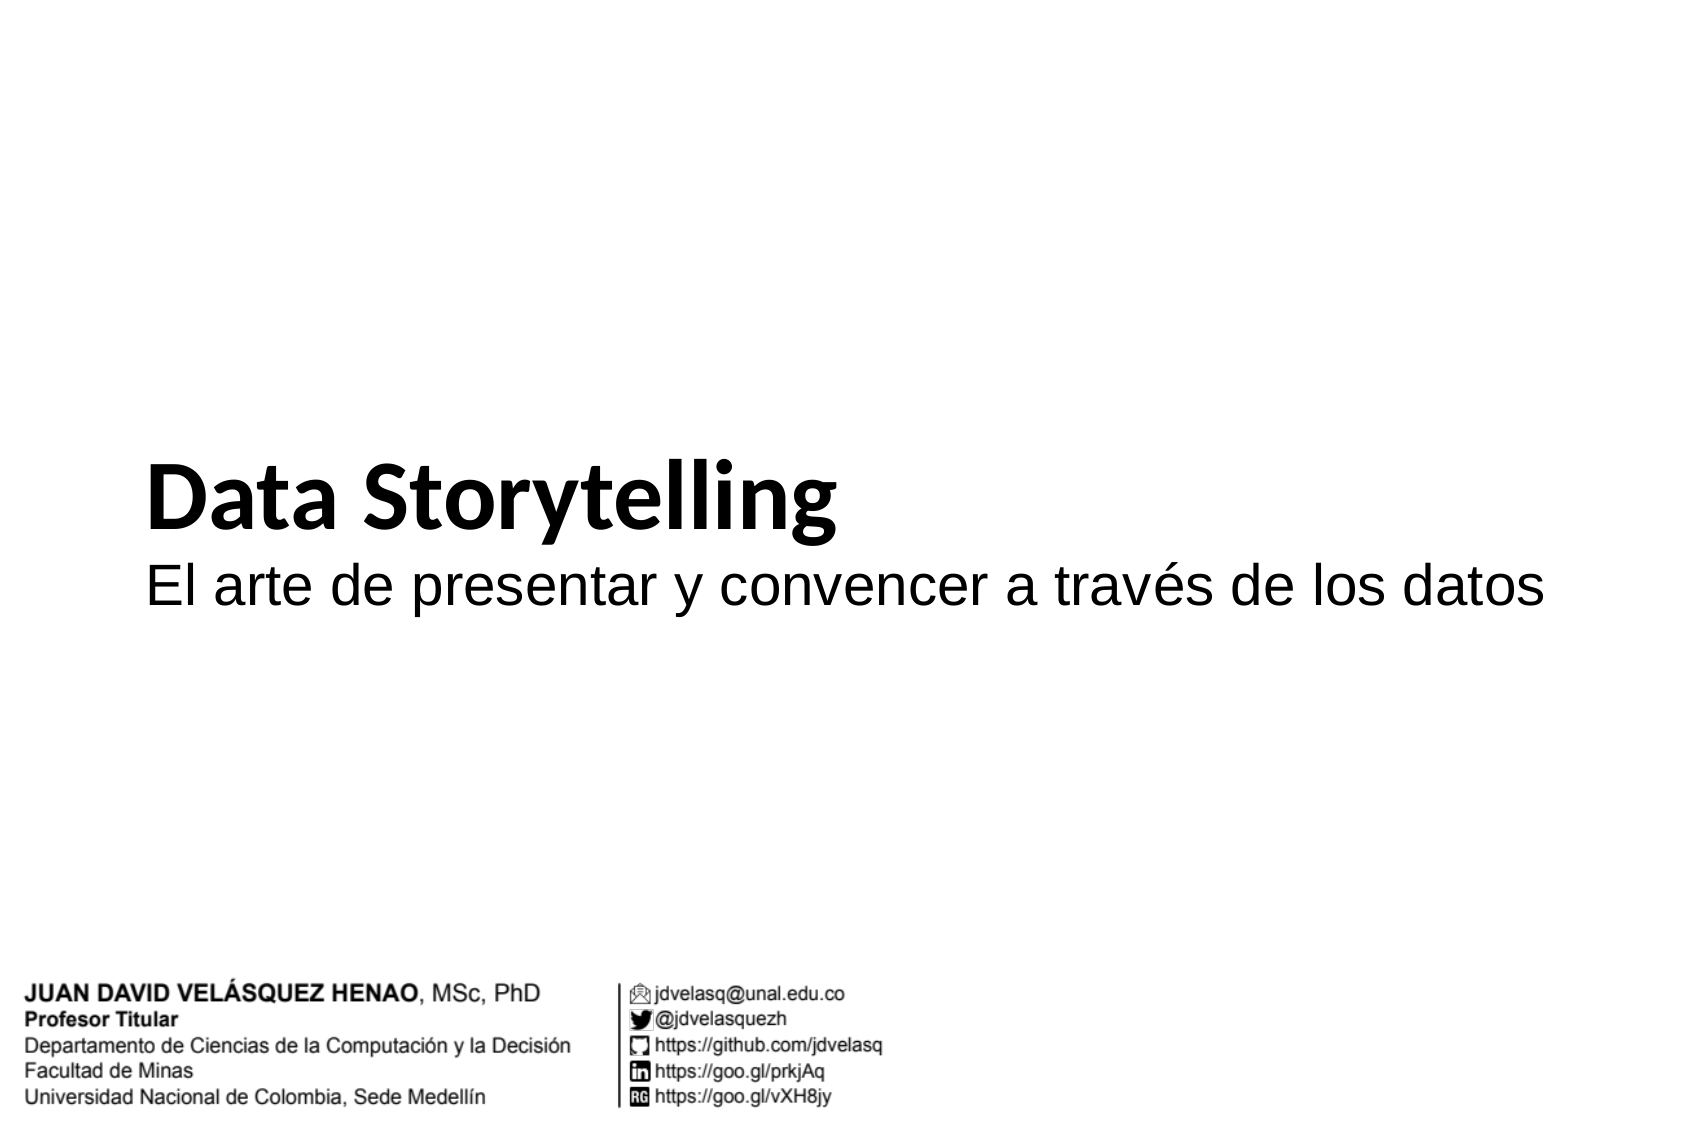

Data Storytelling
# El arte de presentar y convencer a través de los datos